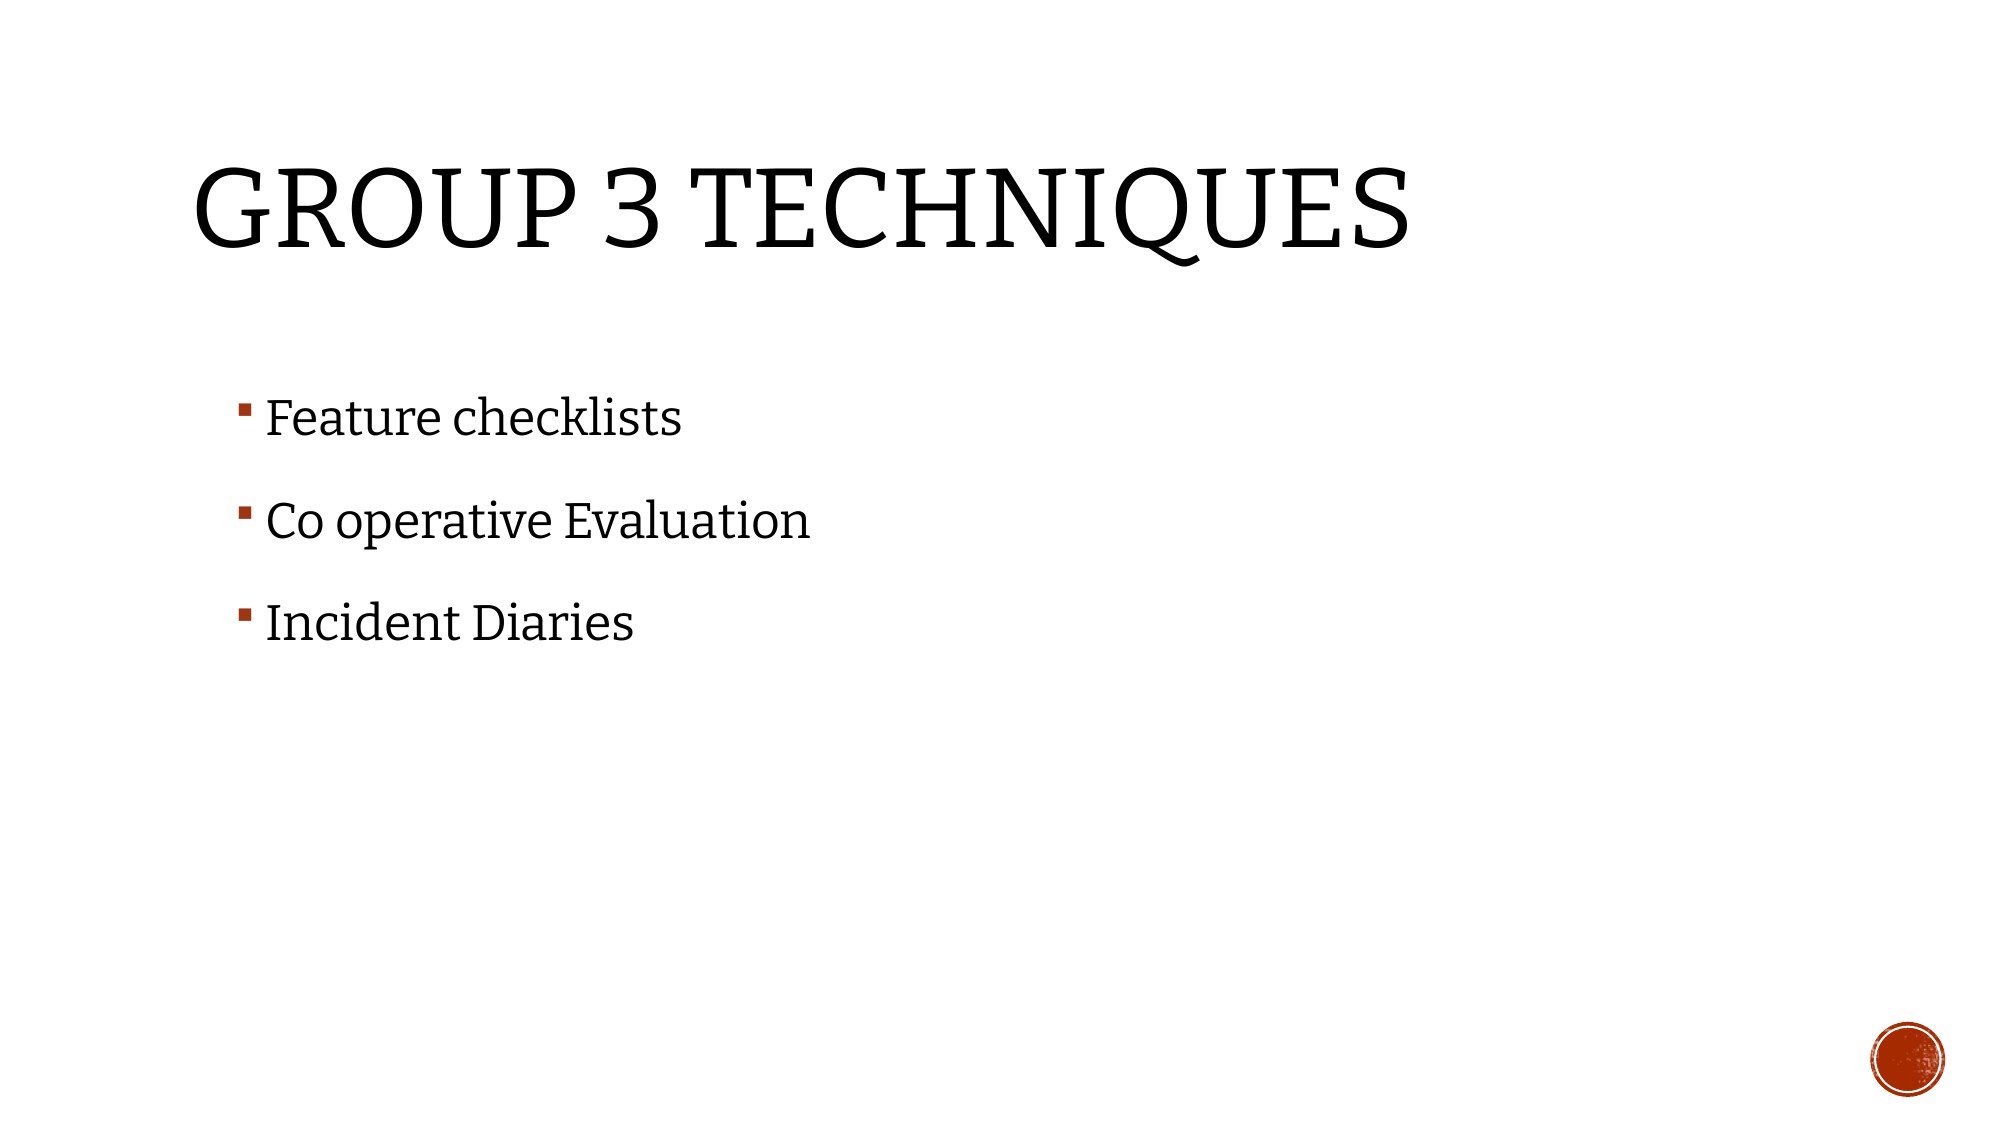

# Group 3 Techniques
Feature checklists
Co operative Evaluation
Incident Diaries